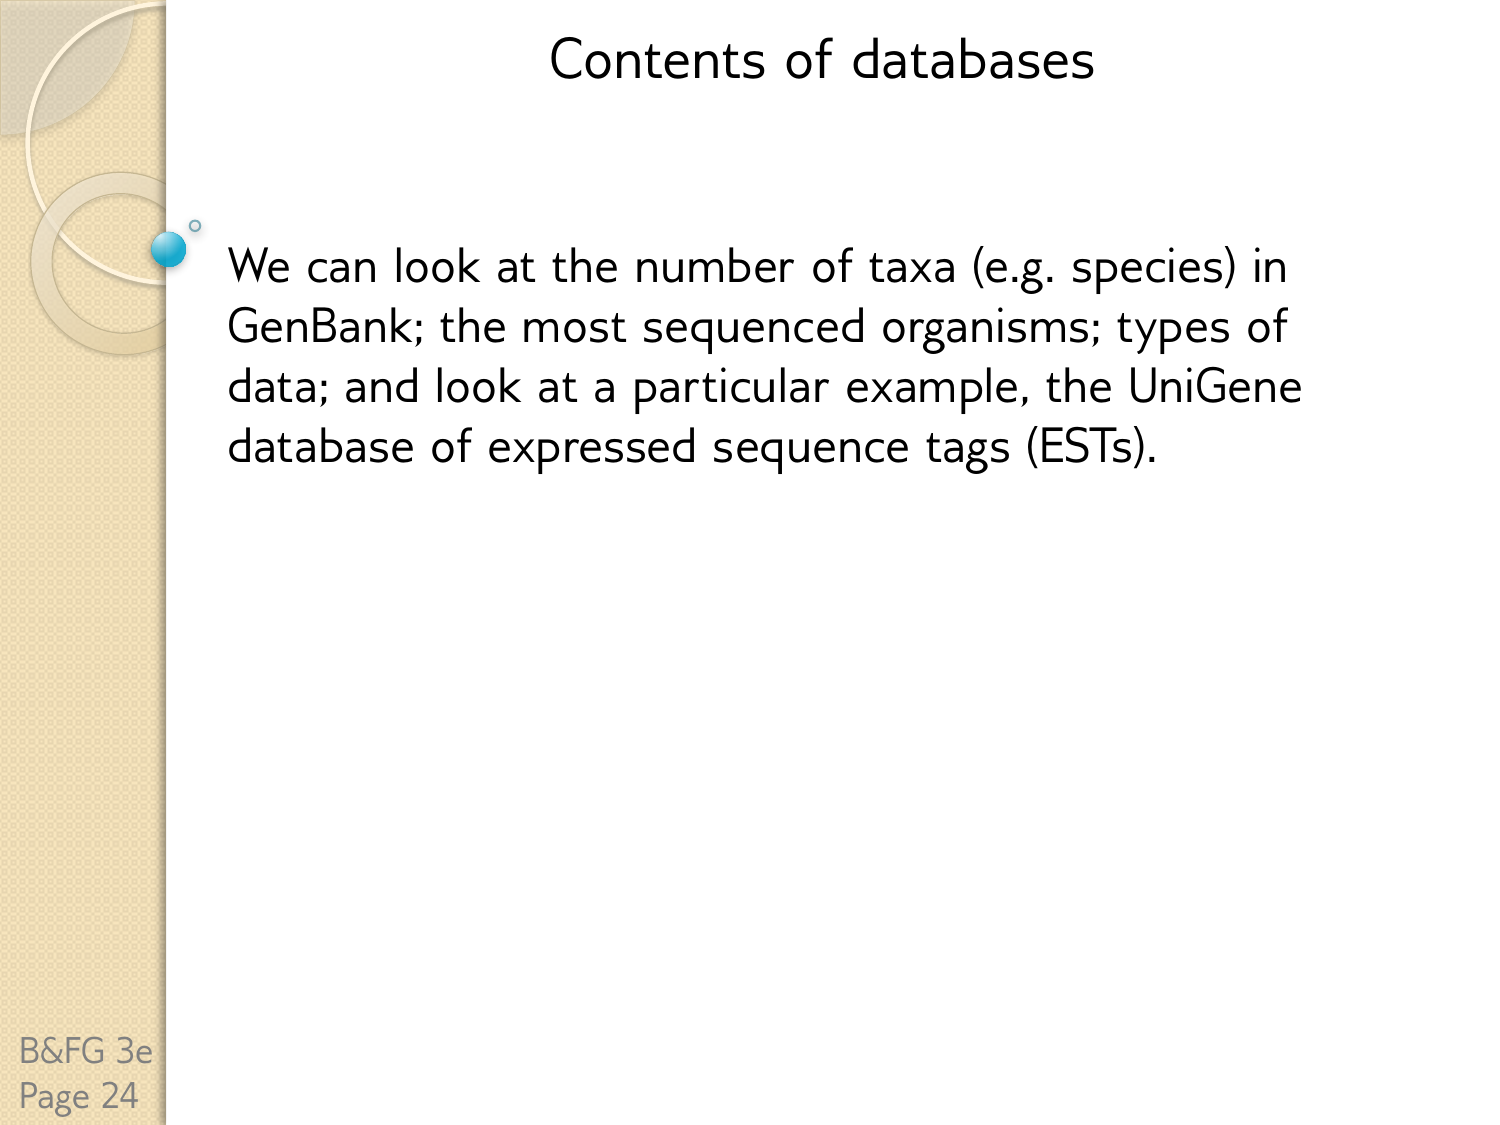

Contents of databases
We can look at the number of taxa (e.g. species) in GenBank; the most sequenced organisms; types of data; and look at a particular example, the UniGene database of expressed sequence tags (ESTs).
B&FG 3e
Page 24